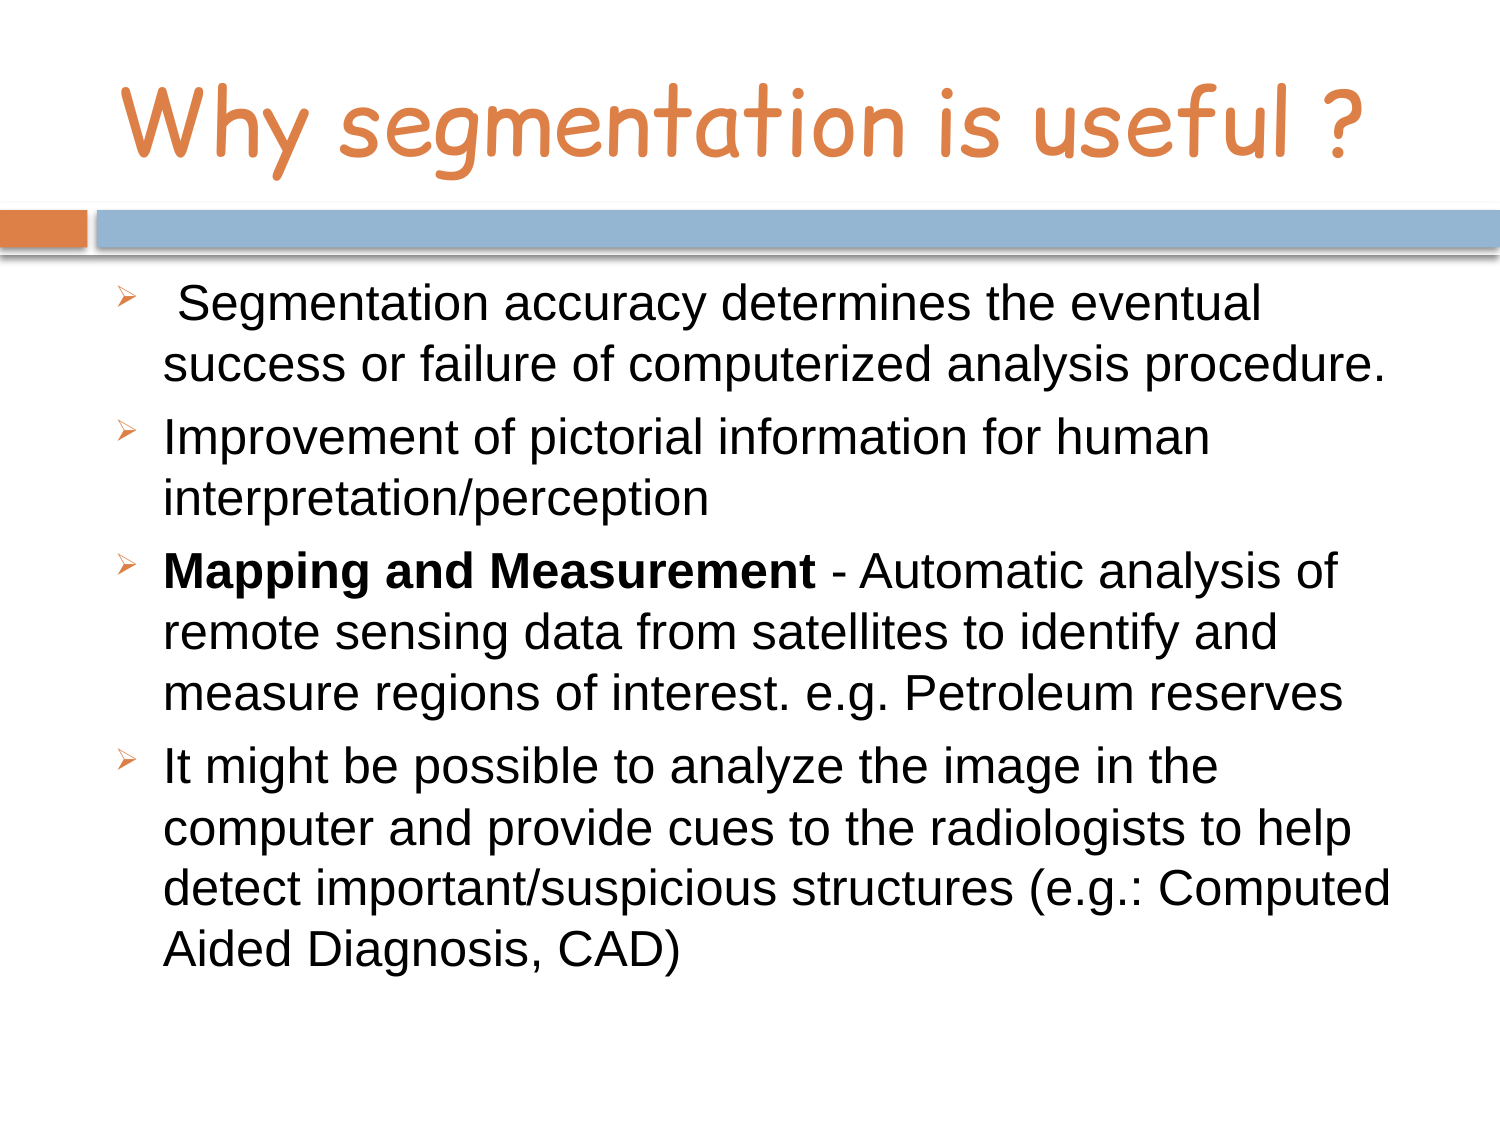

# Why segmentation is useful ?
 Segmentation accuracy determines the eventual success or failure of computerized analysis procedure.
Improvement of pictorial information for human interpretation/perception
Mapping and Measurement - Automatic analysis of remote sensing data from satellites to identify and measure regions of interest. e.g. Petroleum reserves
It might be possible to analyze the image in the computer and provide cues to the radiologists to help detect important/suspicious structures (e.g.: Computed Aided Diagnosis, CAD)